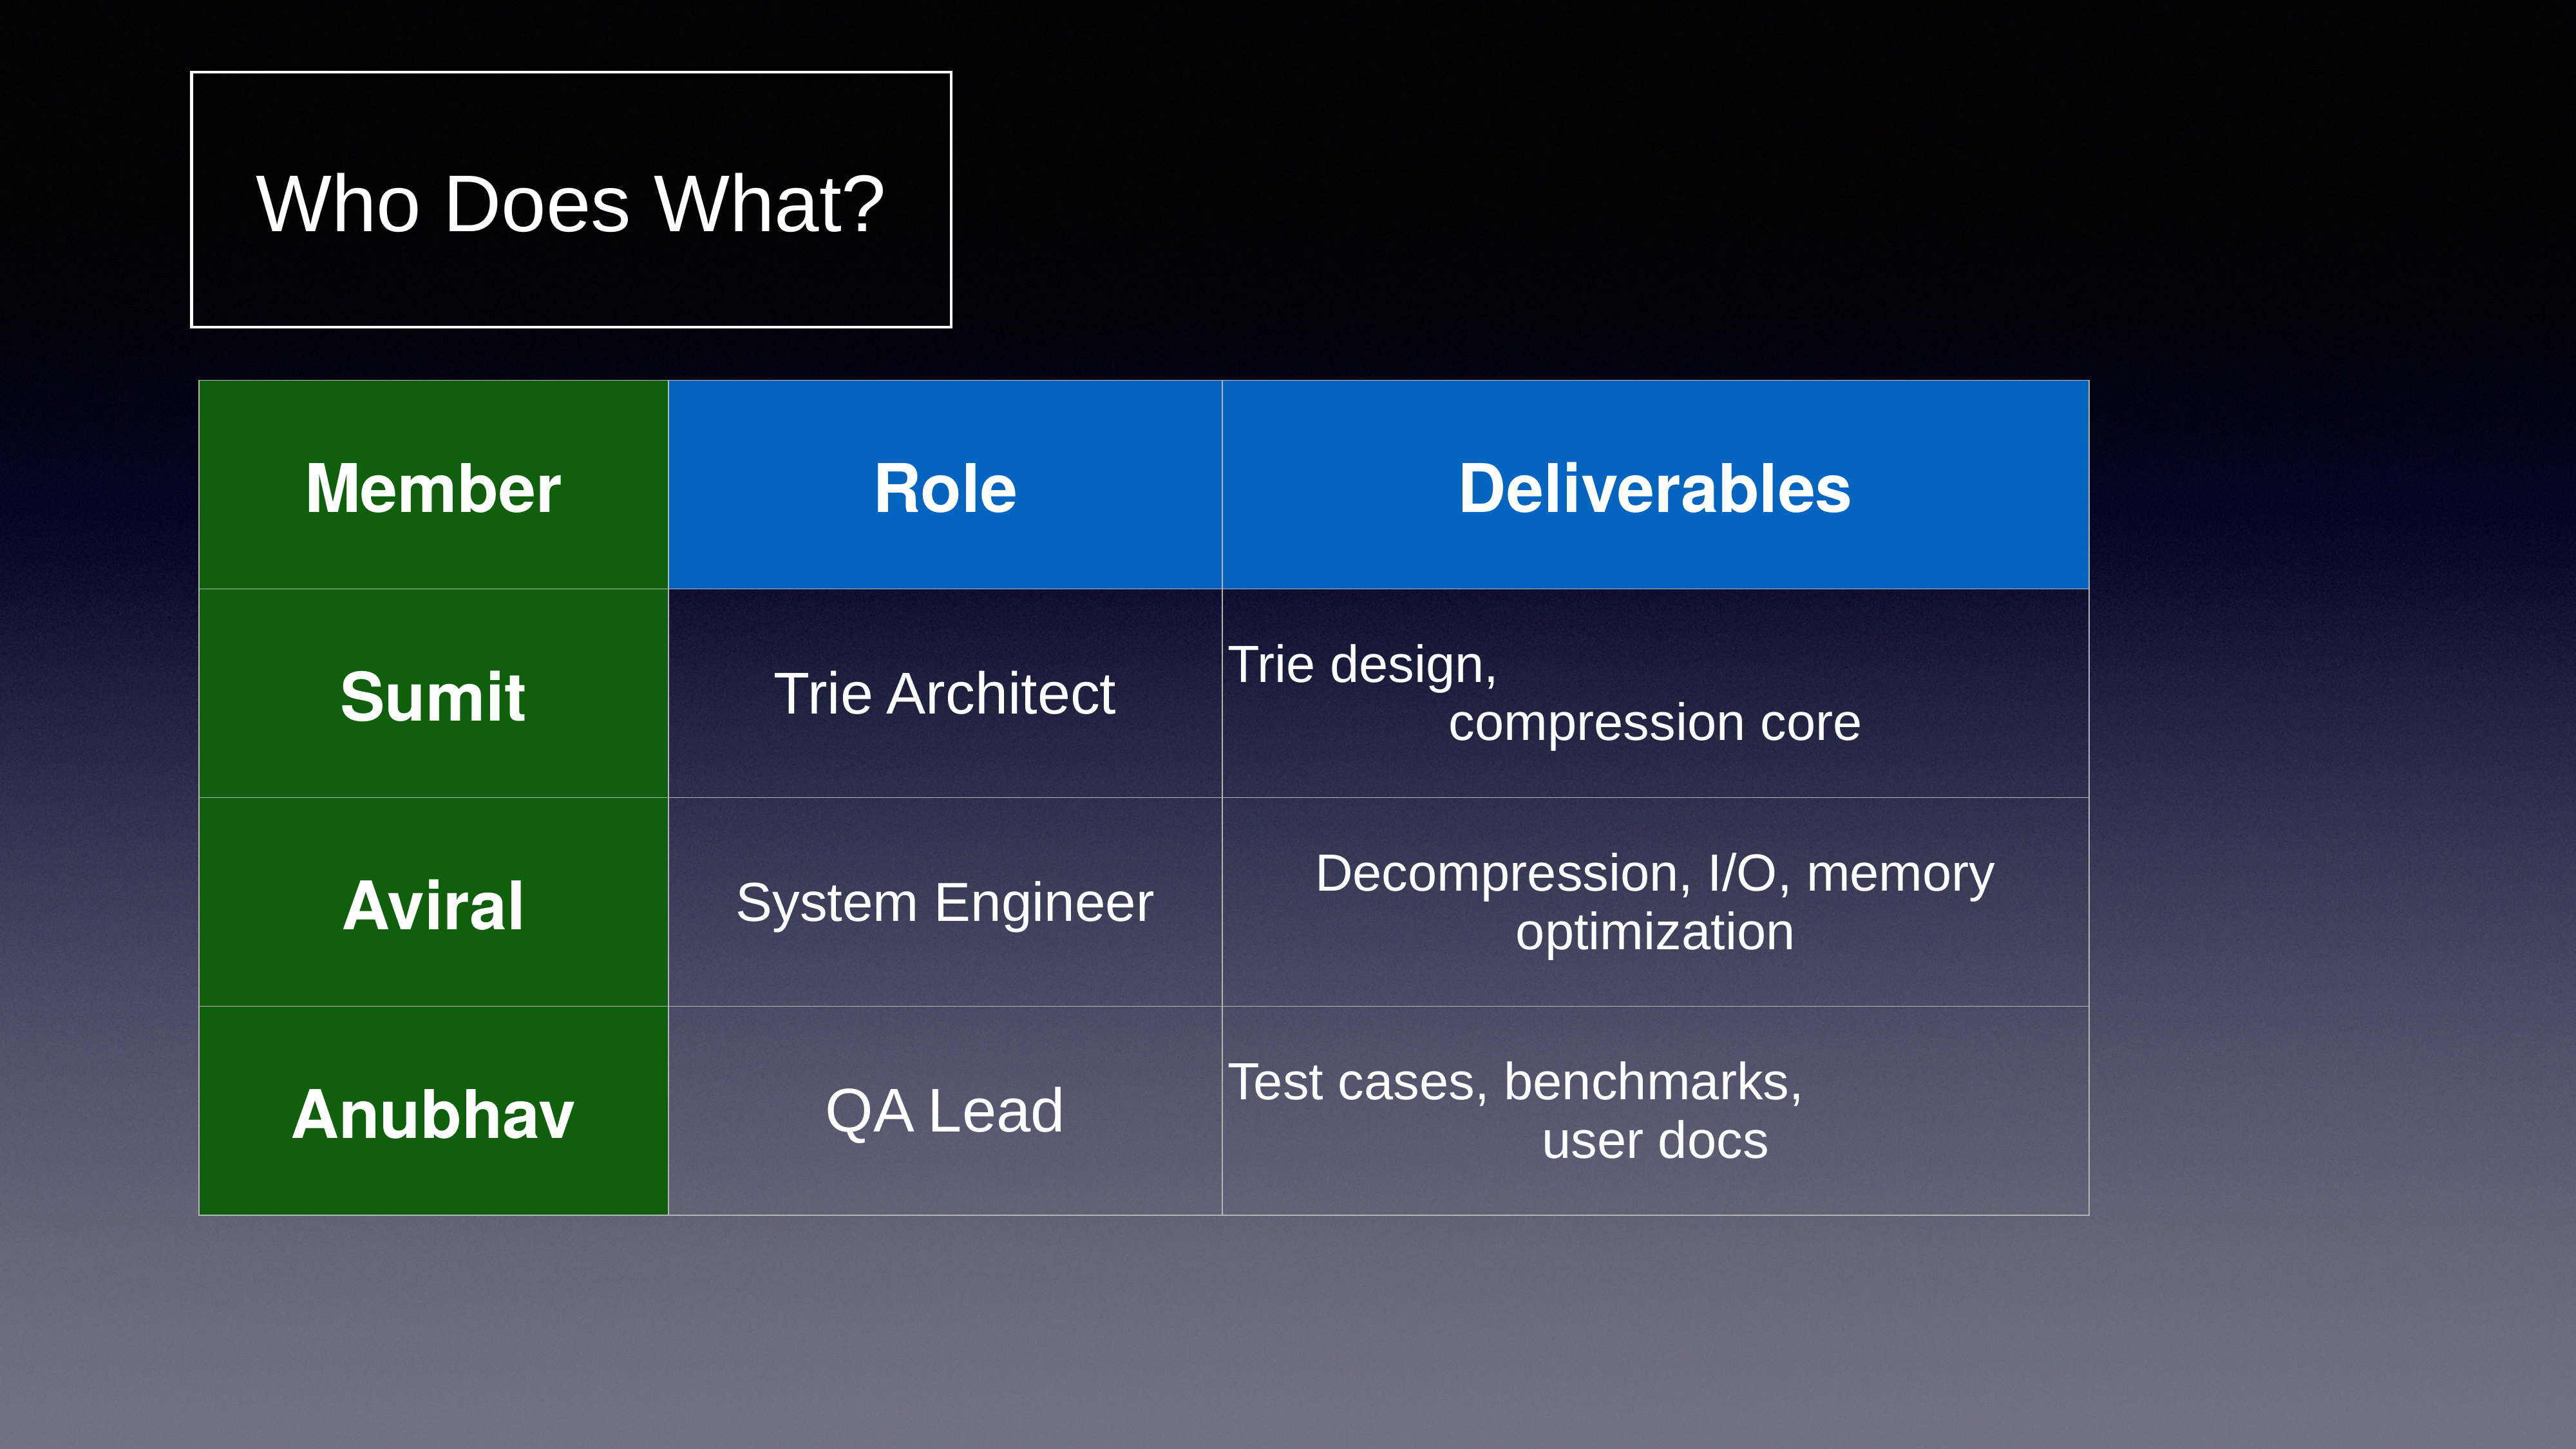

# Who Does What?
| Member | Role | Deliverables |
| --- | --- | --- |
| Sumit | Trie Architect | Trie design, compression core |
| Aviral | System Engineer | Decompression, I/O, memory optimization |
| Anubhav | QA Lead | Test cases, benchmarks, user docs |